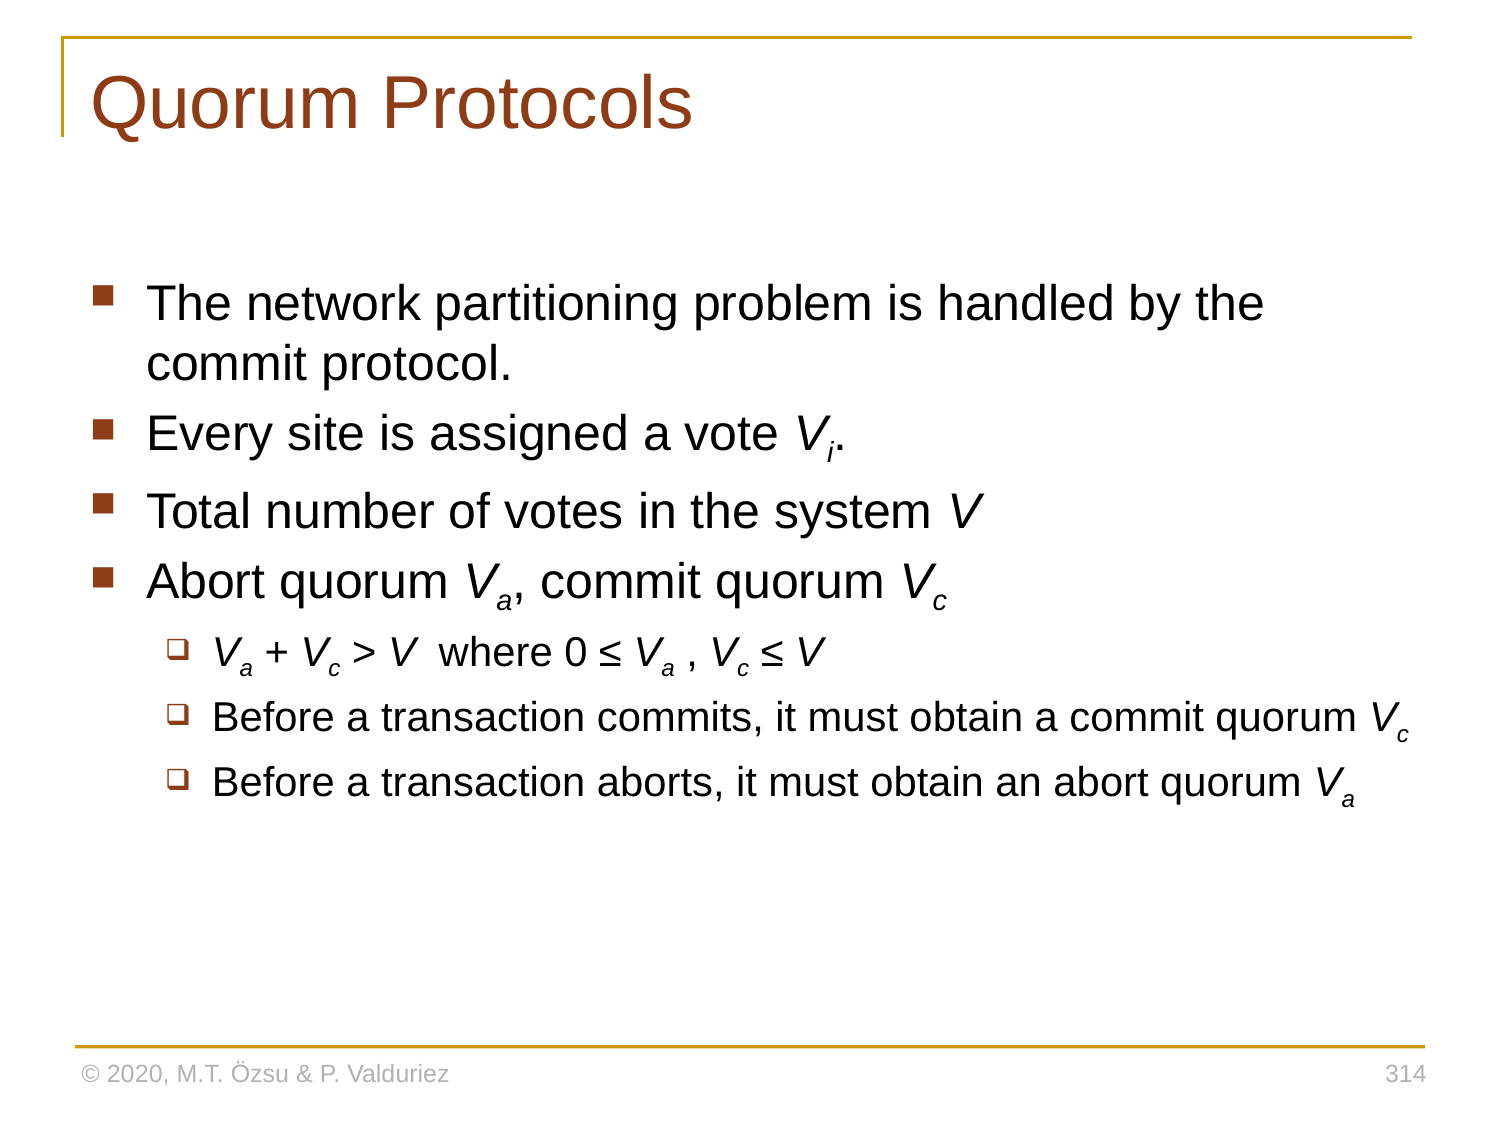

# Quorum Protocols
The network partitioning problem is handled by the commit protocol.
Every site is assigned a vote Vi.
Total number of votes in the system V
Abort quorum Va, commit quorum Vc
Va + Vc > V  where 0 ≤ Va , Vc ≤ V
Before a transaction commits, it must obtain a commit quorum Vc
Before a transaction aborts, it must obtain an abort quorum Va
© 2020, M.T. Özsu & P. Valduriez
314